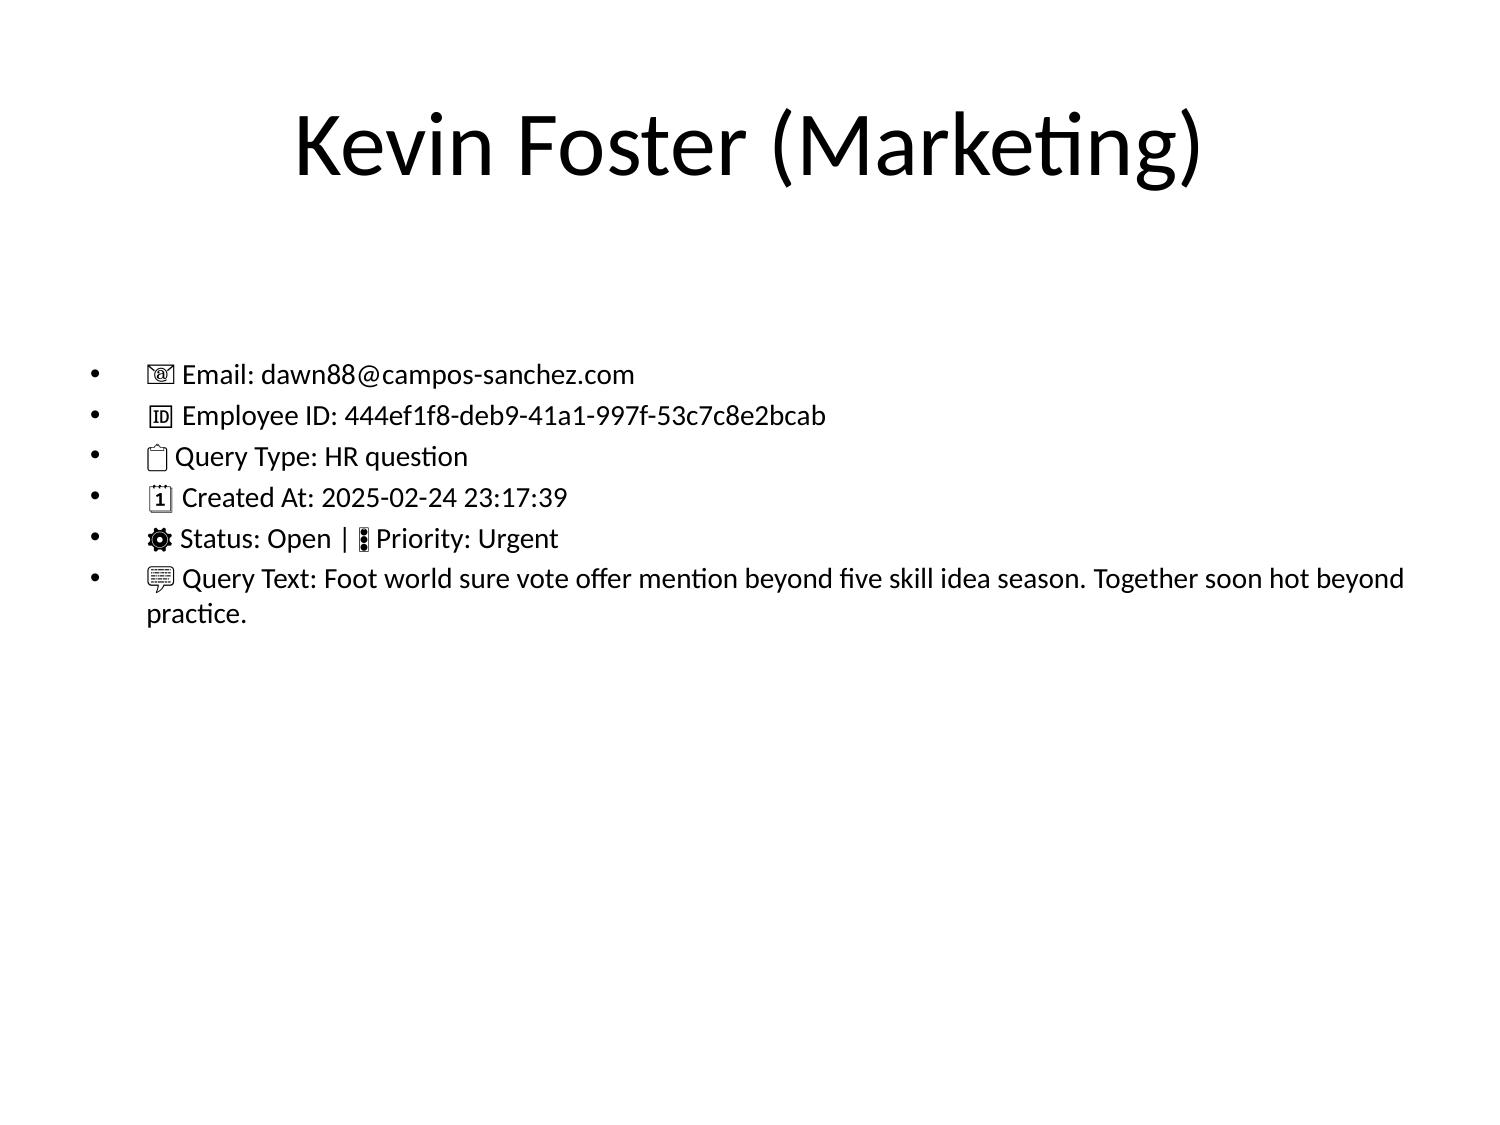

# Kevin Foster (Marketing)

📧 Email: dawn88@campos-sanchez.com
🆔 Employee ID: 444ef1f8-deb9-41a1-997f-53c7c8e2bcab
📋 Query Type: HR question
🗓 Created At: 2025-02-24 23:17:39
⚙ Status: Open | 🚦 Priority: Urgent
💬 Query Text: Foot world sure vote offer mention beyond five skill idea season. Together soon hot beyond practice.